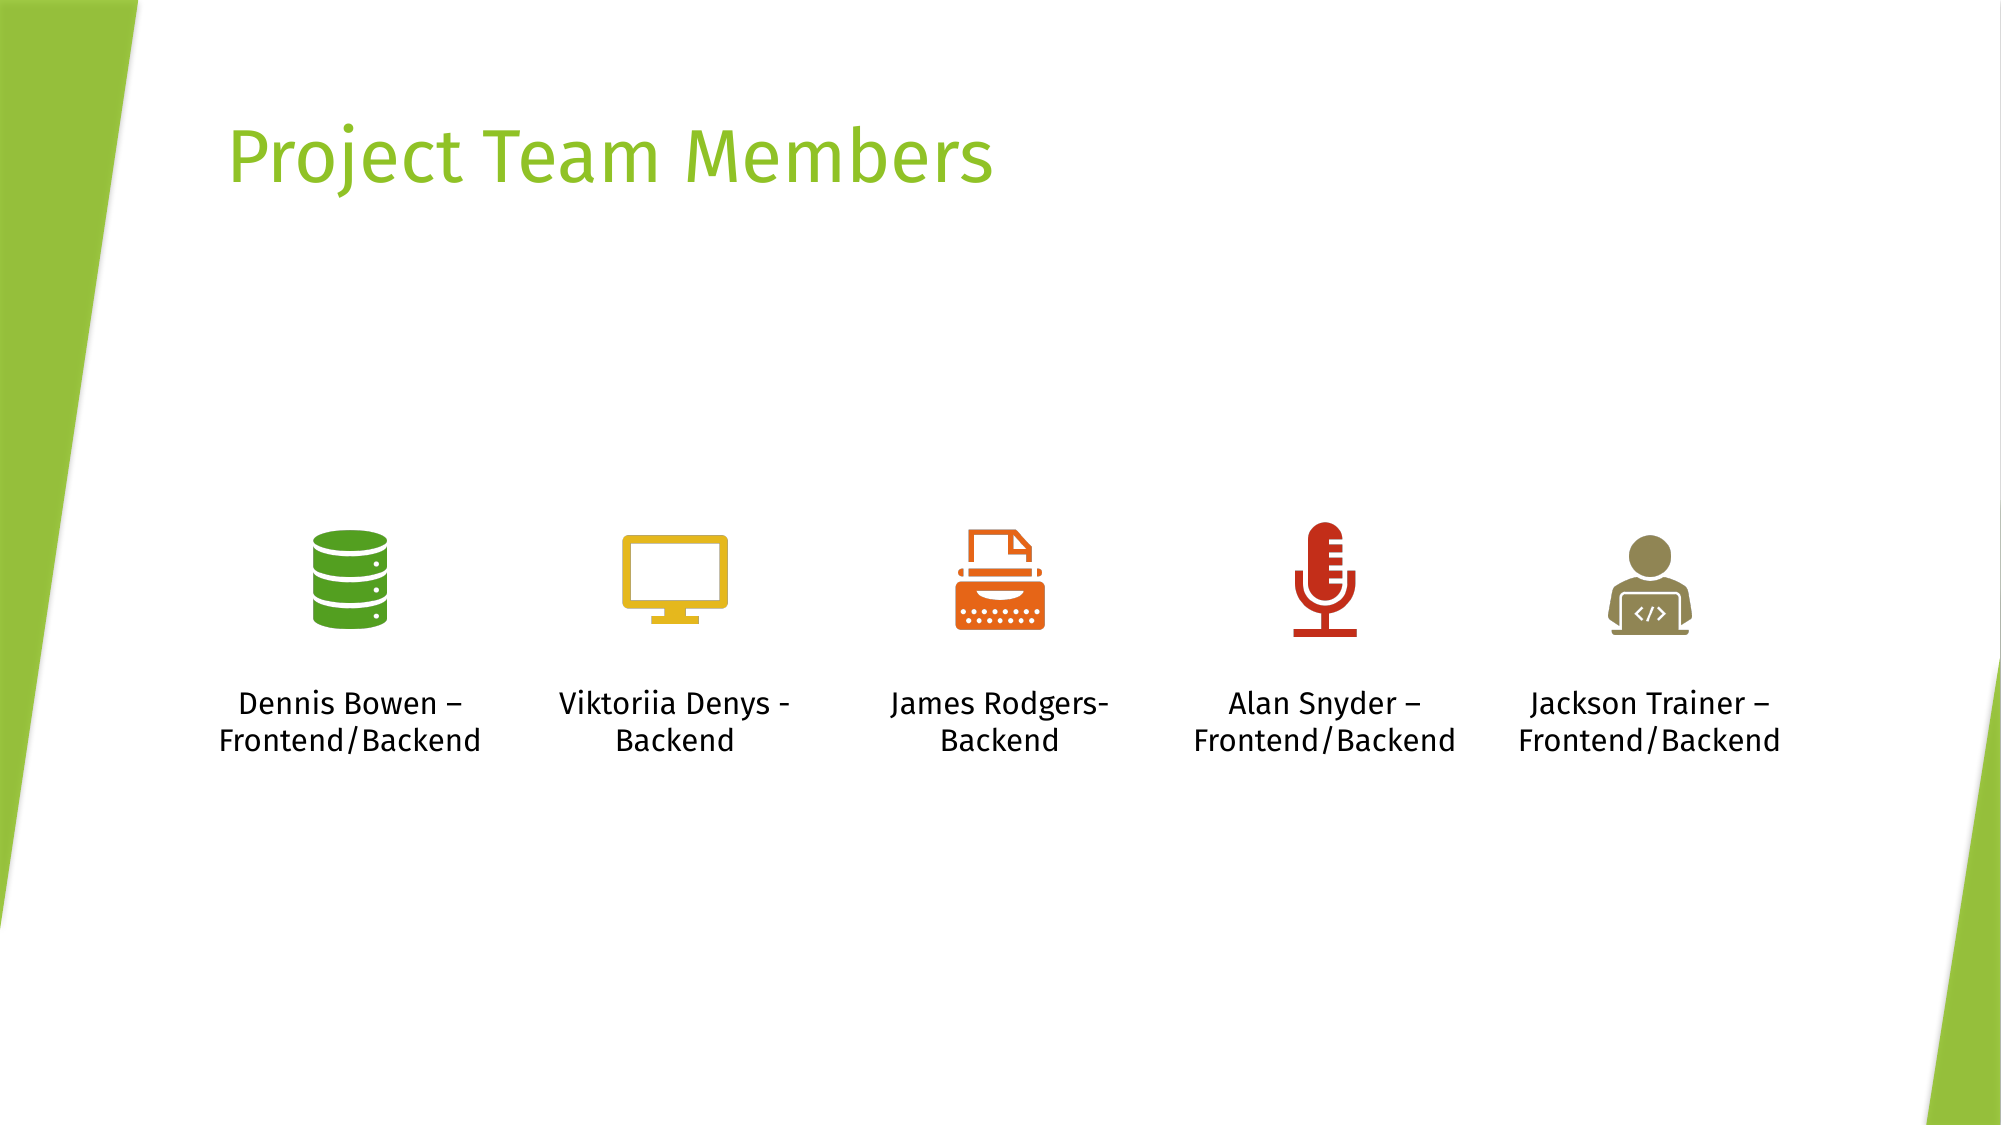

# Project Team Members
Dennis Bowen – Frontend/Backend
Viktoriia Denys - Backend
James Rodgers- Backend
Alan Snyder – Frontend/Backend
Jackson Trainer – Frontend/Backend